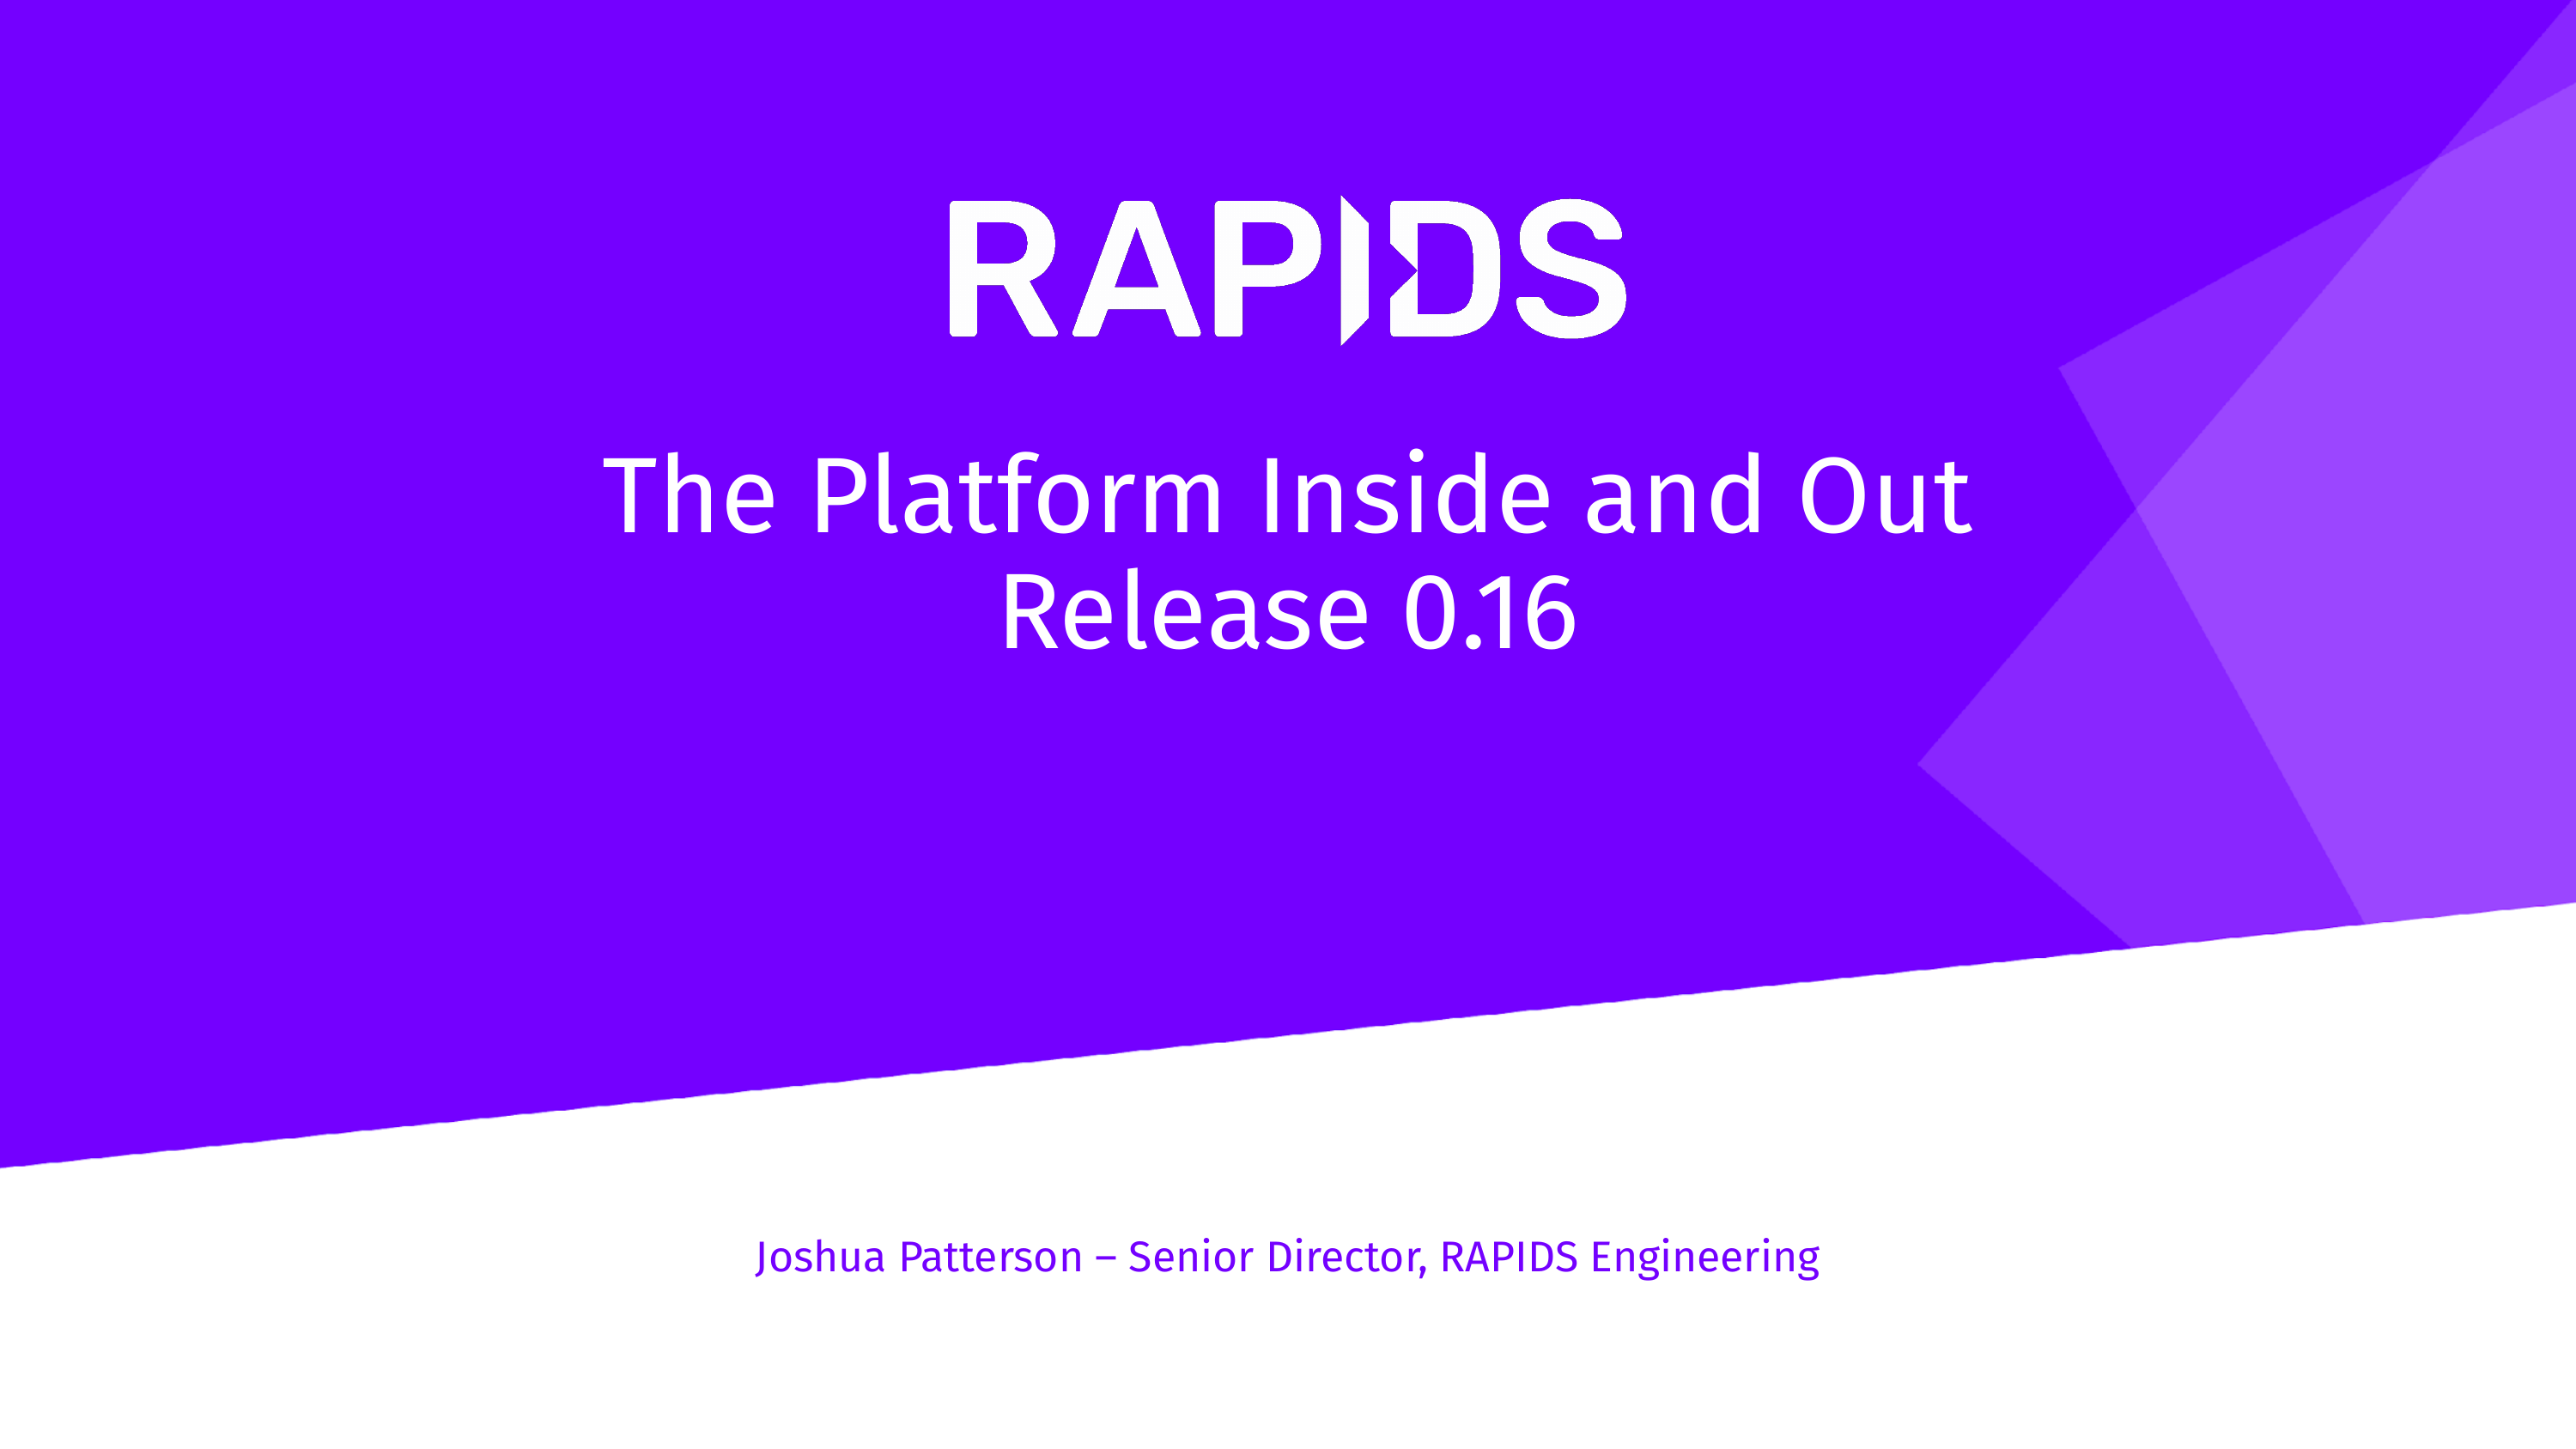

# The Platform Inside and Out
Release 0.16
Joshua Patterson – Senior Director, RAPIDS Engineering